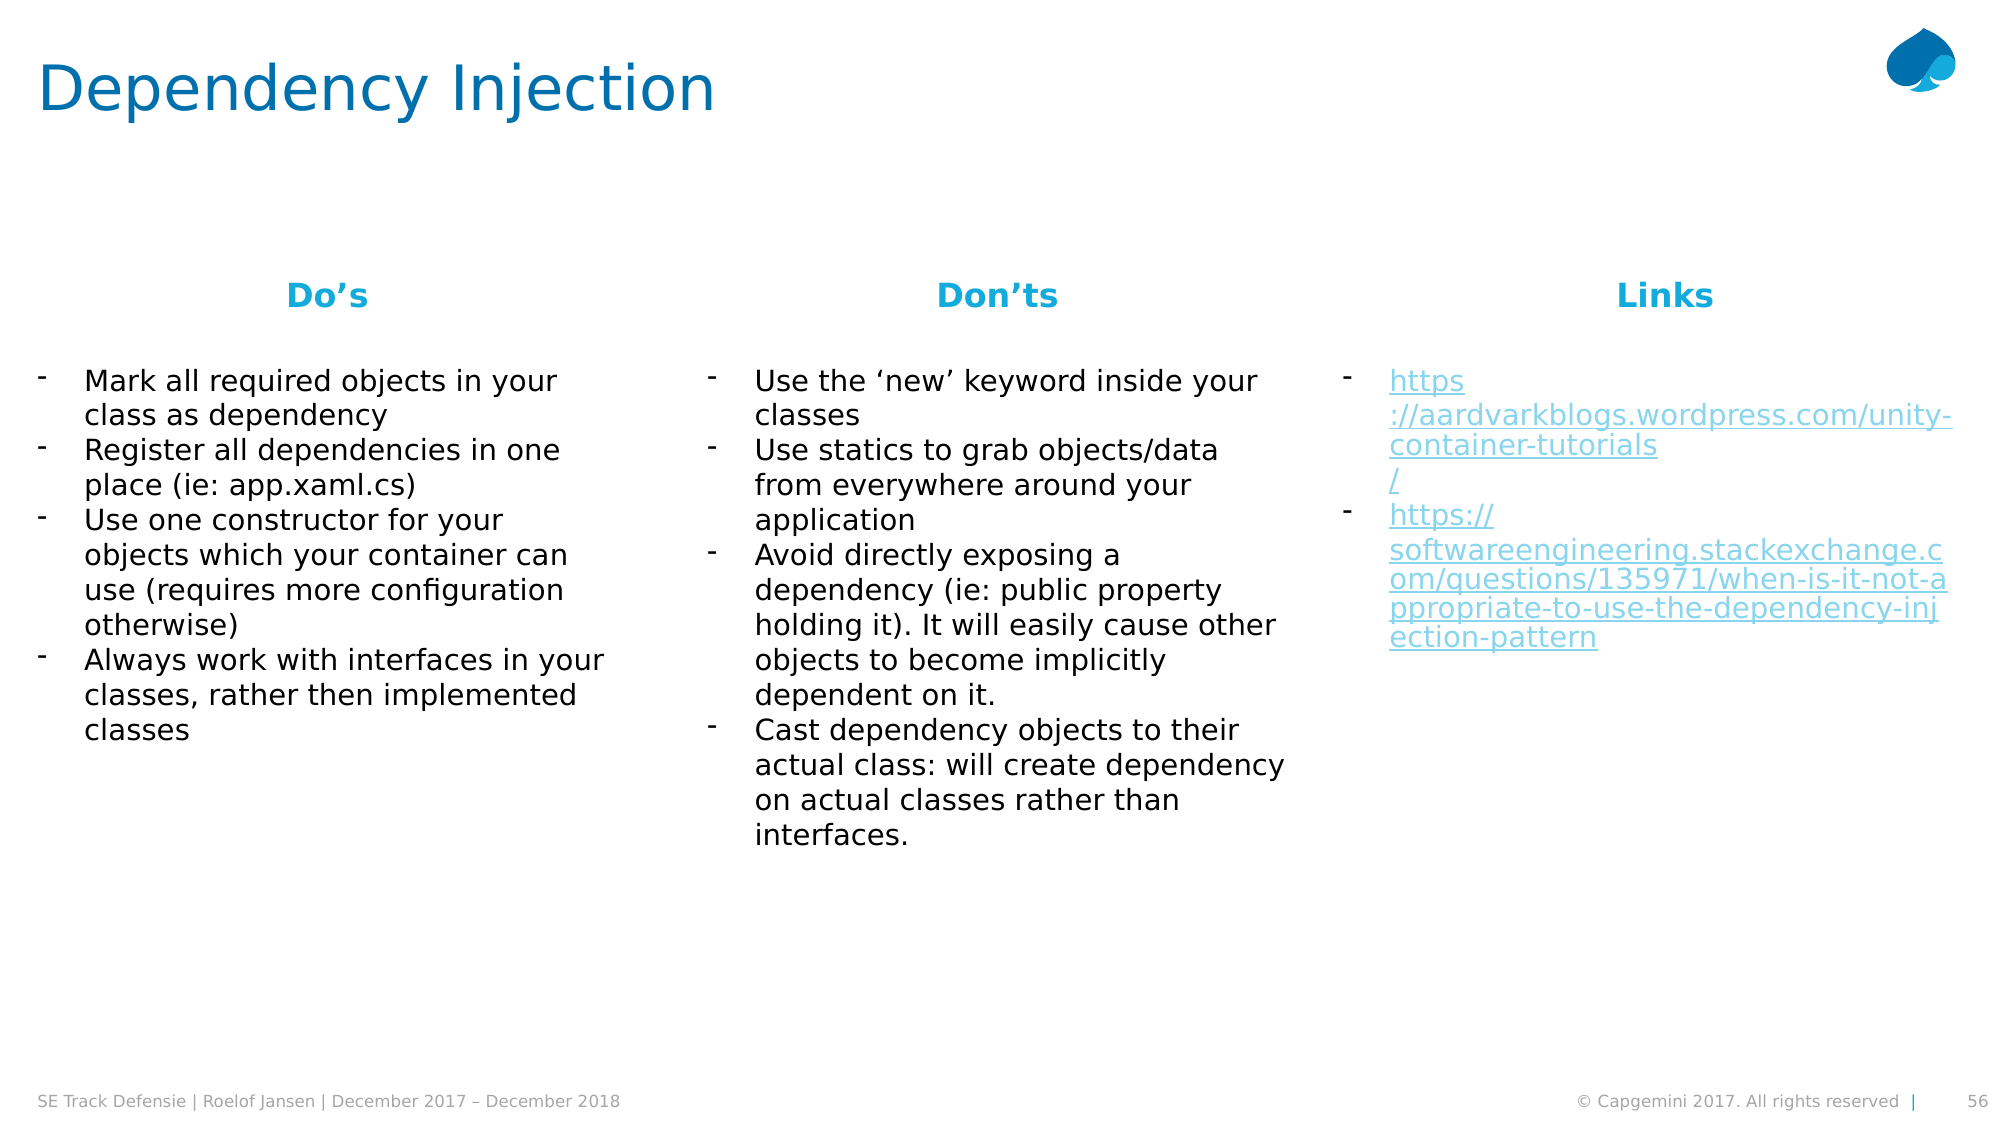

# Dependency Injection
Do’s
Don’ts
Links
Mark all required objects in your class as dependency
Register all dependencies in one place (ie: app.xaml.cs)
Use one constructor for your objects which your container can use (requires more configuration otherwise)
Always work with interfaces in your classes, rather then implemented classes

Use the ‘new’ keyword inside your classes
Use statics to grab objects/data from everywhere around your application
Avoid directly exposing a dependency (ie: public property holding it). It will easily cause other objects to become implicitly dependent on it.
Cast dependency objects to their actual class: will create dependency on actual classes rather than interfaces.
https://aardvarkblogs.wordpress.com/unity-container-tutorials/
https://softwareengineering.stackexchange.com/questions/135971/when-is-it-not-appropriate-to-use-the-dependency-injection-pattern